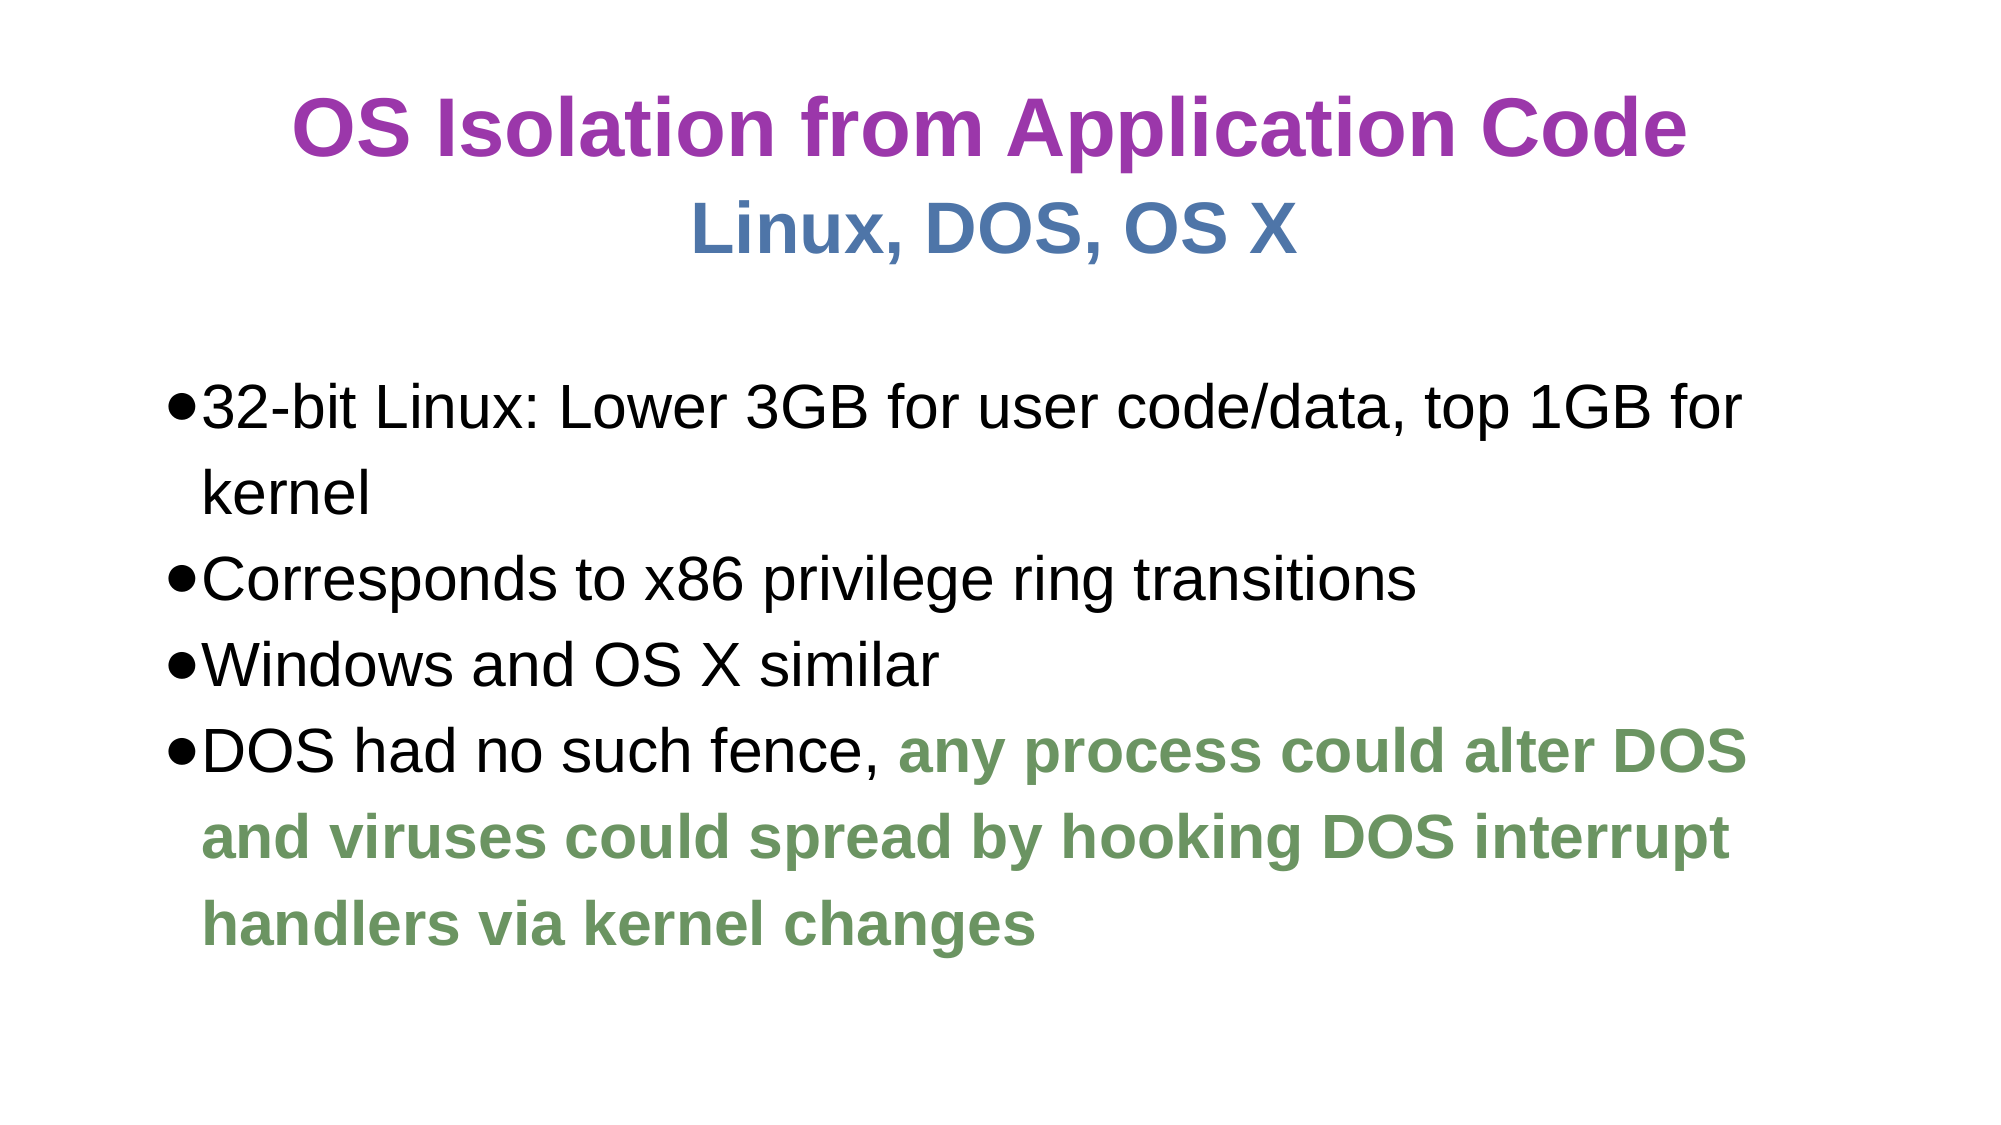

# OS Isolation from Application Code
Linux, DOS, OS X
32-bit Linux: Lower 3GB for user code/data, top 1GB for kernel
Corresponds to x86 privilege ring transitions
Windows and OS X similar
DOS had no such fence, any process could alter DOS and viruses could spread by hooking DOS interrupt handlers via kernel changes